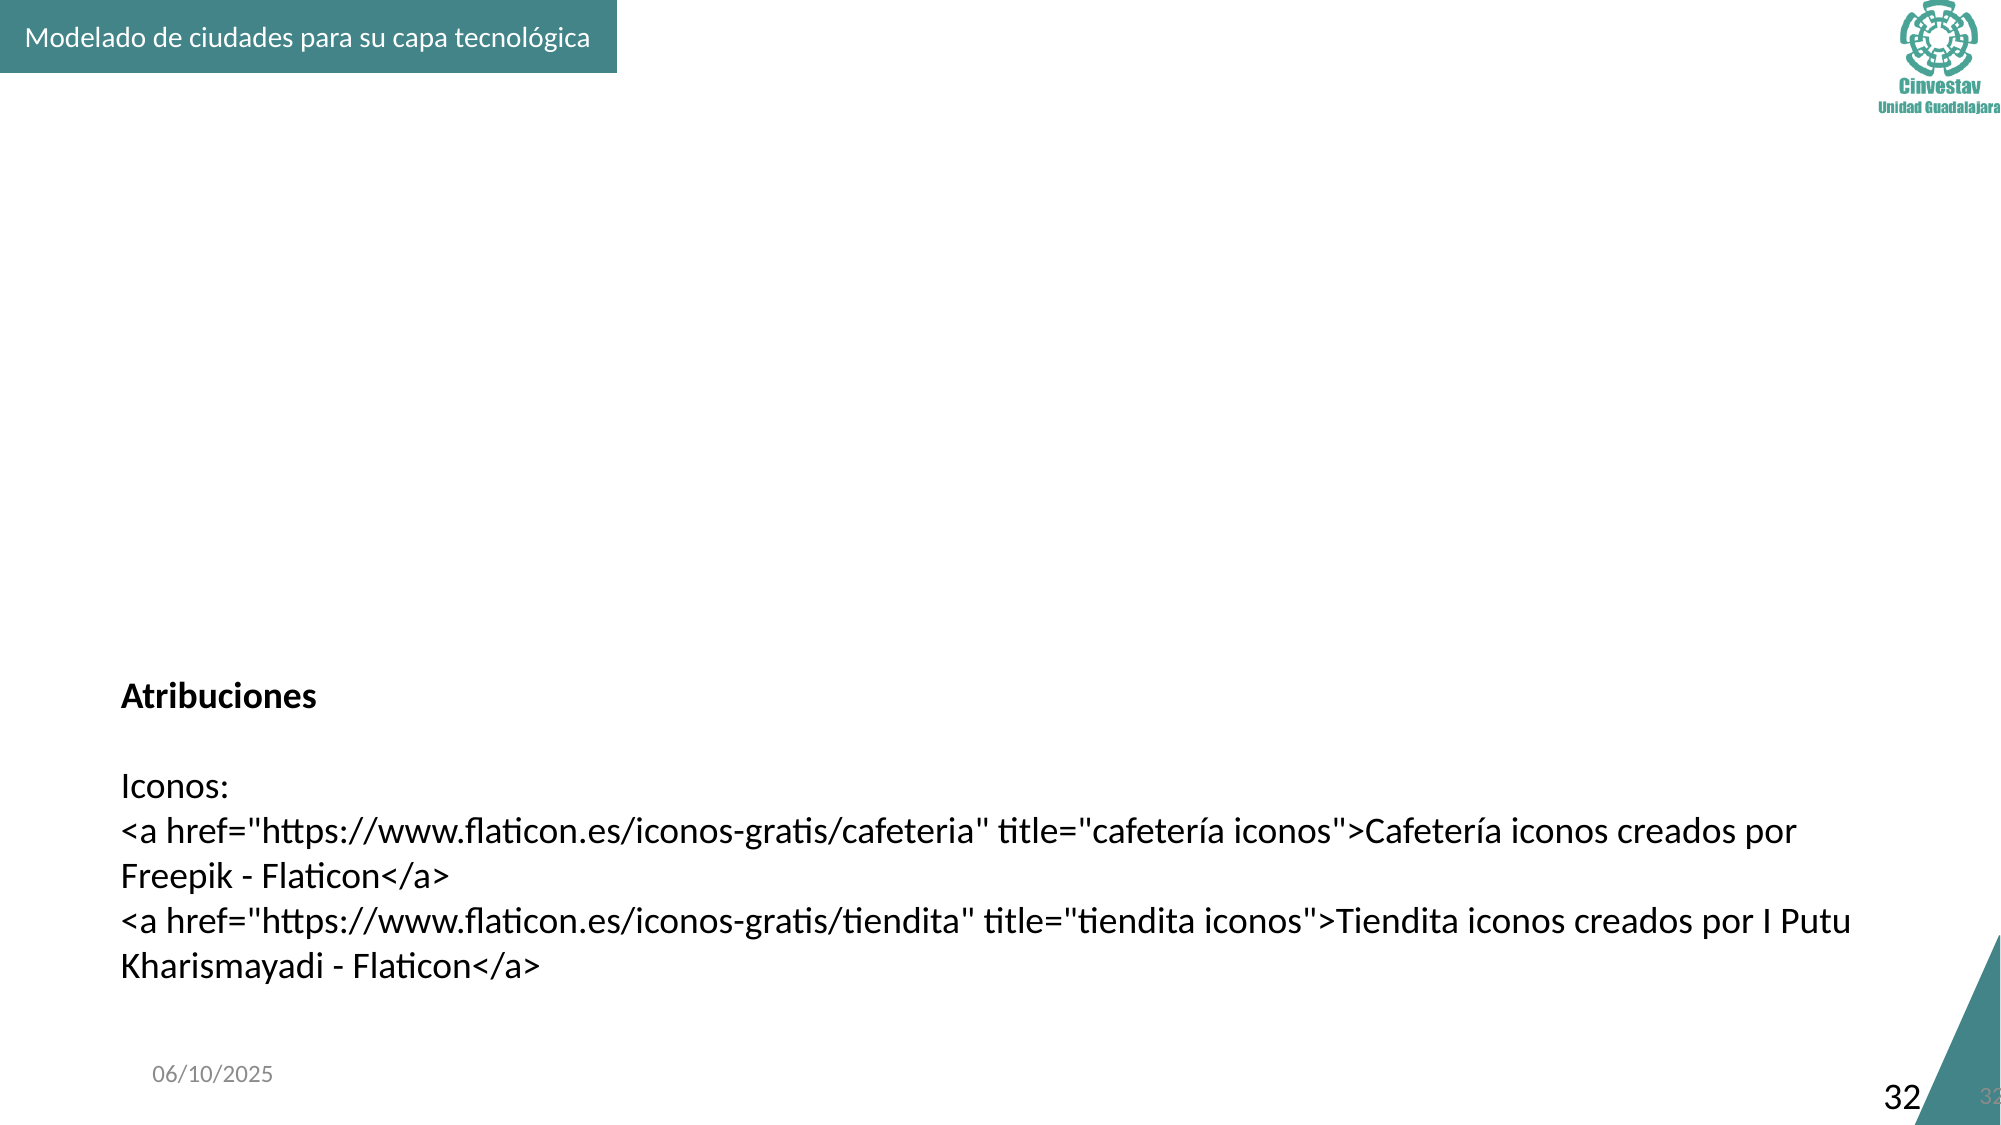

Atribuciones

Iconos:
<a href="https://www.flaticon.es/iconos-gratis/cafeteria" title="cafetería iconos">Cafetería iconos creados por Freepik - Flaticon</a>
<a href="https://www.flaticon.es/iconos-gratis/tiendita" title="tiendita iconos">Tiendita iconos creados por I Putu Kharismayadi - Flaticon</a>

06/10/2025
32